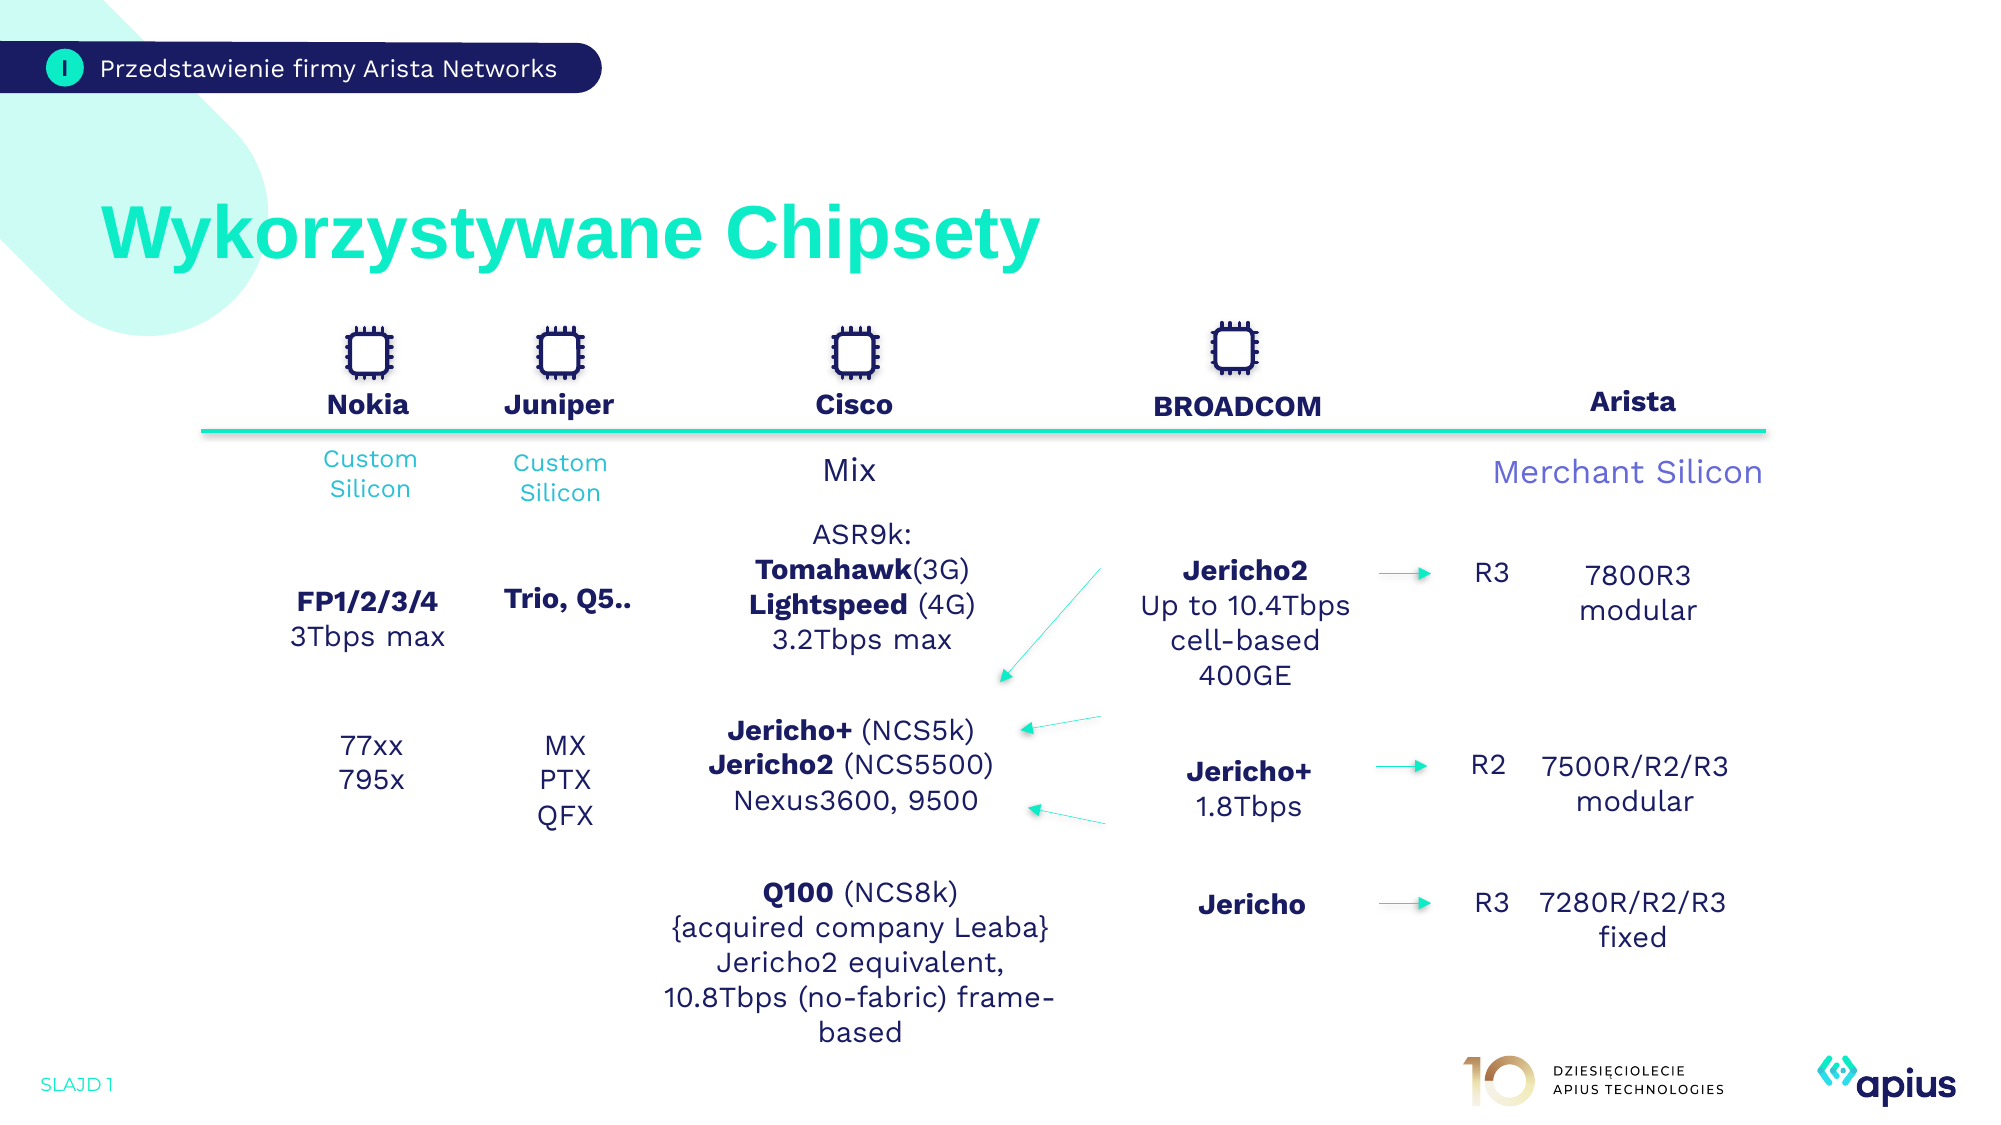

I
Przedstawienie firmy Arista Networks
# Wykorzystywane Chipsety

Arista
Juniper
Cisco
Nokia
BROADCOM
Custom
Silicon
Custom
Silicon
Mix
Merchant Silicon
ASR9k:
Tomahawk(3G) Lightspeed (4G) 3.2Tbps max
Jericho2
Up to 10.4Tbps
cell-based
400GE
R3
7800R3
modular
Trio, Q5..
FP1/2/3/4
3Tbps max
Jericho+ (NCS5k)
Jericho2 (NCS5500)
 Nexus3600, 9500
77xx
795x

MX
PTX
QFX
R2
7500R/R2/R3
modular
Jericho+
1.8Tbps
Q100 (NCS8k)
{acquired company Leaba}
Jericho2 equivalent, 10.8Tbps (no-fabric) frame-based

R3
7280R/R2/R3
fixed
Jericho
SLAJD 1